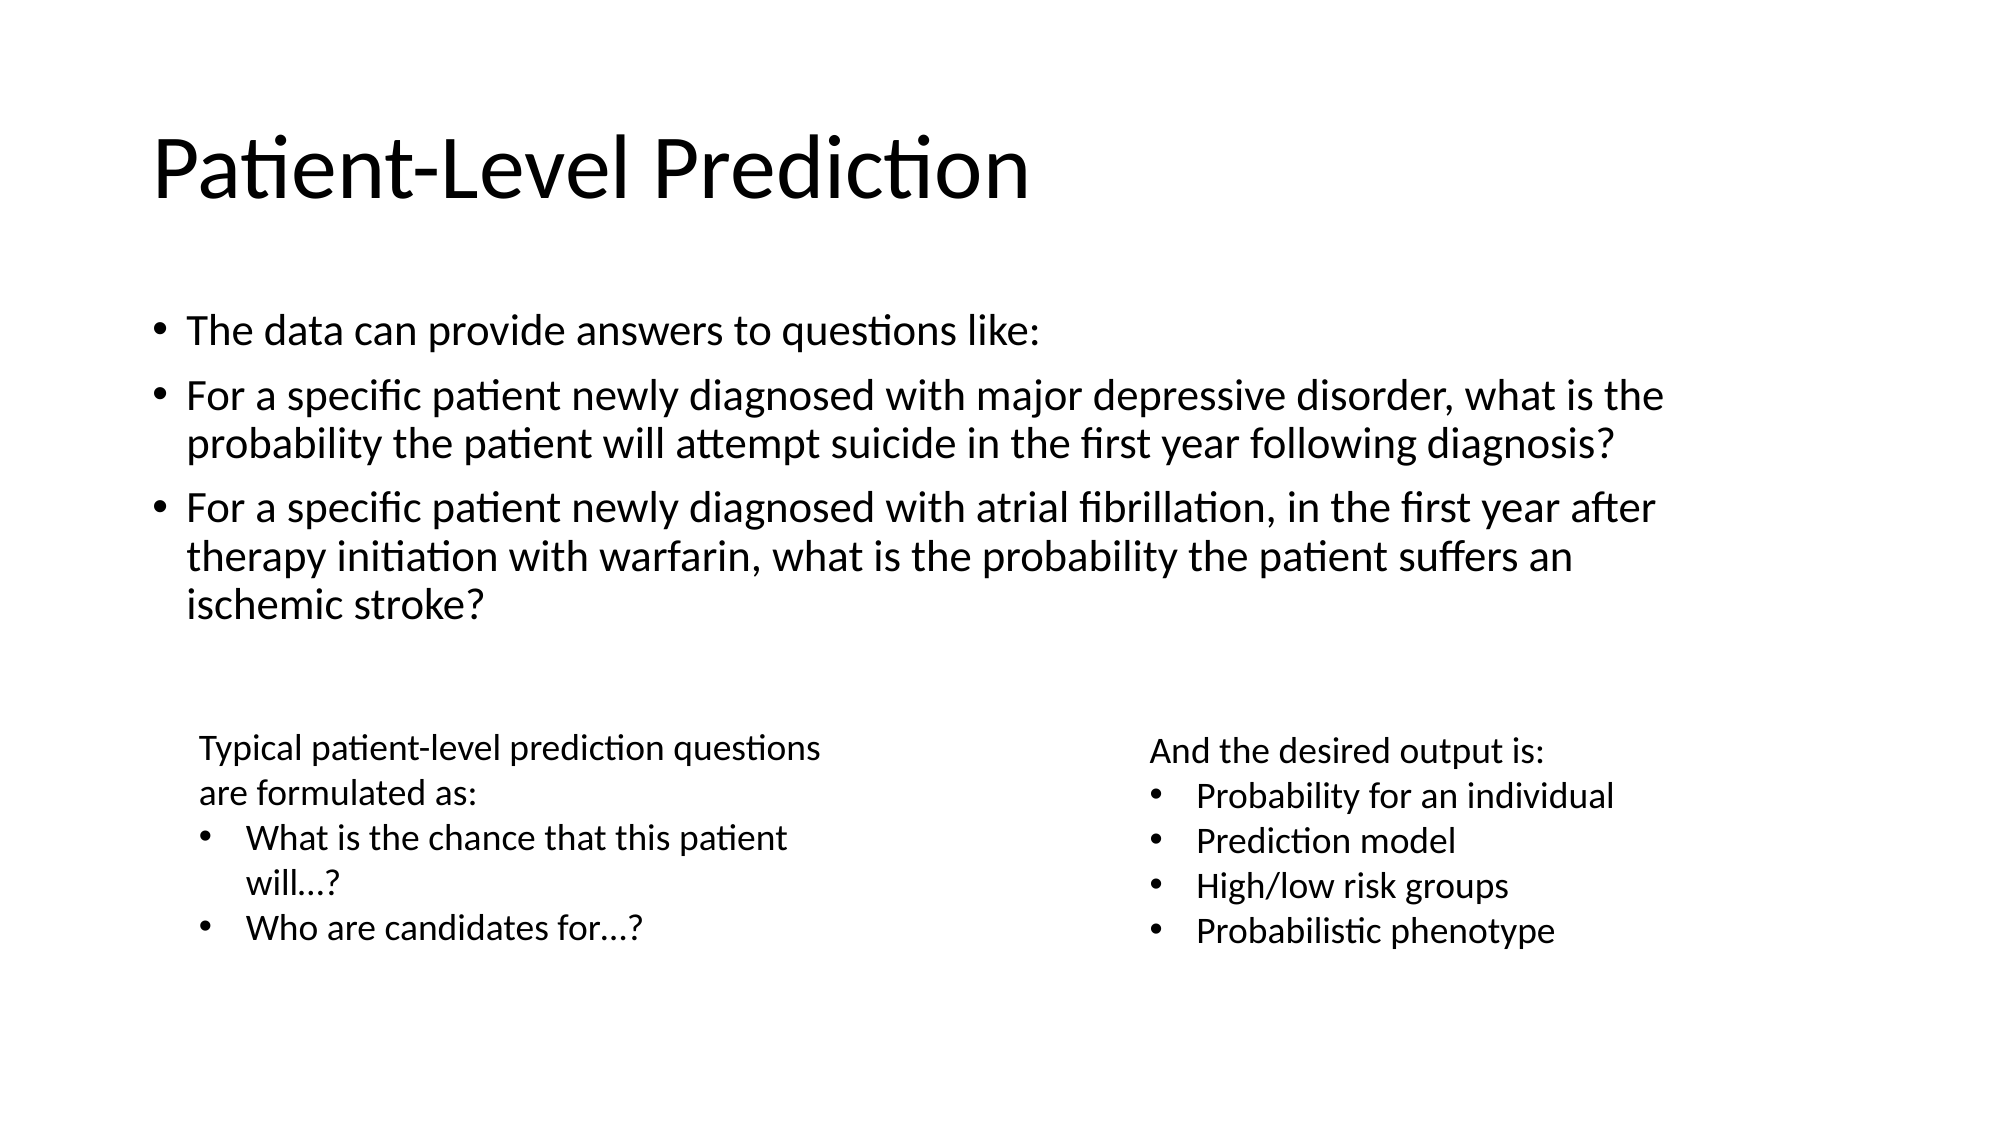

# Patient-Level Prediction
The data can provide answers to questions like:
For a specific patient newly diagnosed with major depressive disorder, what is the probability the patient will attempt suicide in the first year following diagnosis?
For a specific patient newly diagnosed with atrial fibrillation, in the first year after therapy initiation with warfarin, what is the probability the patient suffers an ischemic stroke?

Typical patient-level prediction questions are formulated as:
What is the chance that this patient will…?
Who are candidates for…?

And the desired output is:
Probability for an individual
Prediction model
High/low risk groups
Probabilistic phenotype